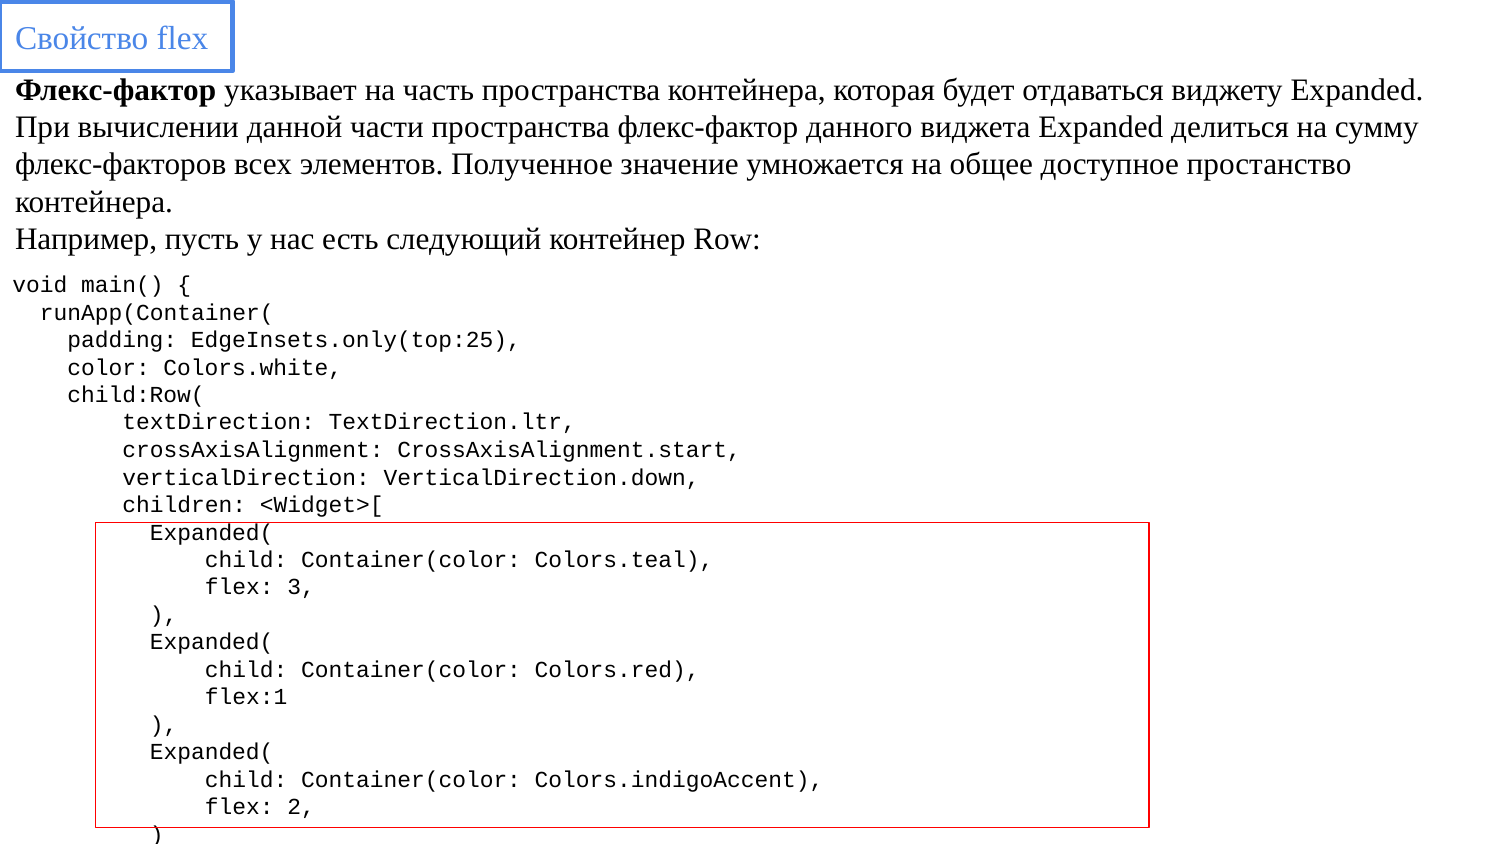

Свойство flex
Флекс-фактор указывает на часть пространства контейнера, которая будет отдаваться виджету Expanded. При вычислении данной части пространства флекс-фактор данного виджета Expanded делиться на сумму флекс-факторов всех элементов. Полученное значение умножается на общее доступное простанство контейнера.
Например, пусть у нас есть следующий контейнер Row:
void main() {
  runApp(Container(
    padding: EdgeInsets.only(top:25),
    color: Colors.white,
    child:Row(
        textDirection: TextDirection.ltr,
        crossAxisAlignment: CrossAxisAlignment.start,
        verticalDirection: VerticalDirection.down,
        children: <Widget>[
          Expanded(
              child: Container(color: Colors.teal),
              flex: 3,
          ),
          Expanded(
              child: Container(color: Colors.red),
              flex:1
          ),
          Expanded(
              child: Container(color: Colors.indigoAccent),
              flex: 2,
          )